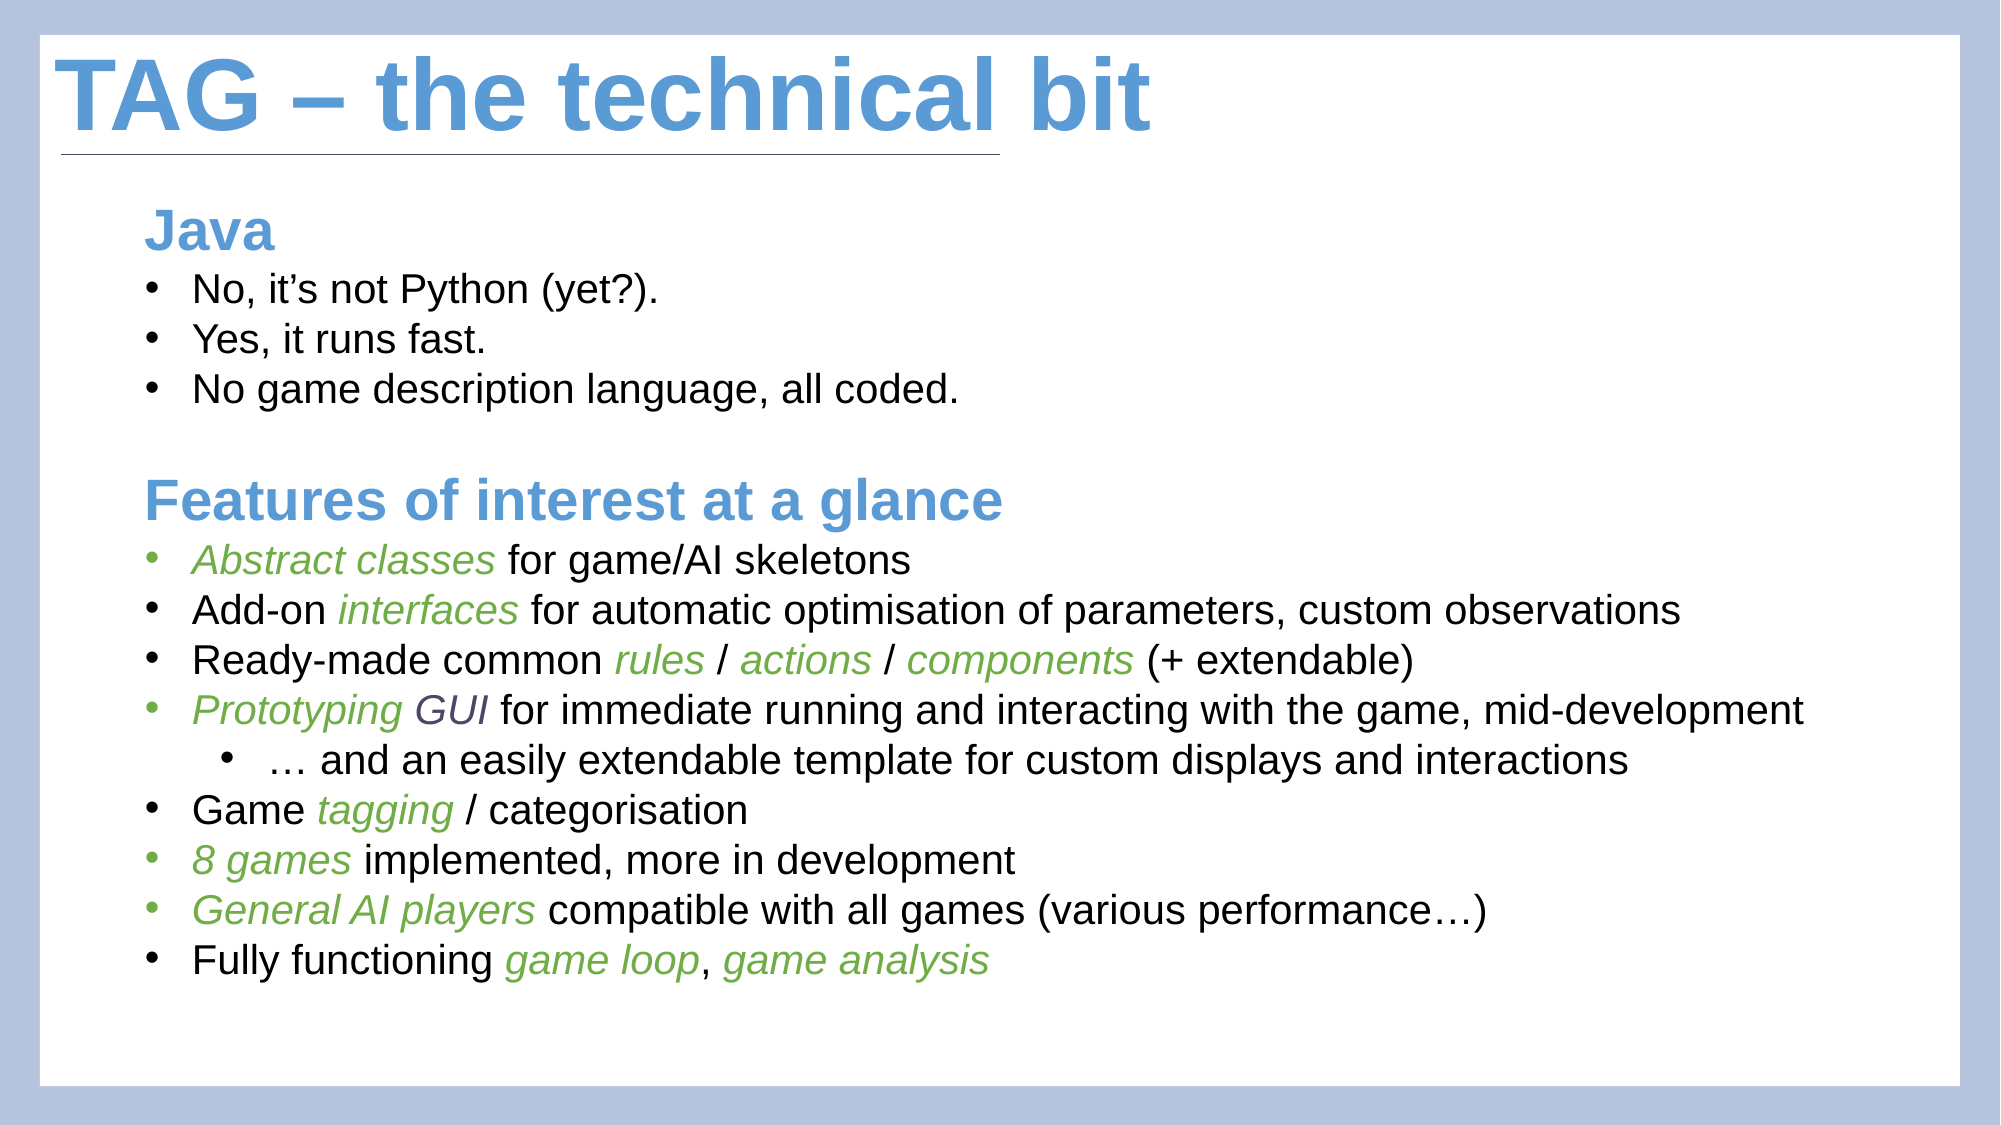

# TAG – the technical bit

Java
No, it’s not Python (yet?).
Yes, it runs fast.
No game description language, all coded.

Features of interest at a glance
Abstract classes for game/AI skeletons
Add-on interfaces for automatic optimisation of parameters, custom observations
Ready-made common rules / actions / components (+ extendable)
Prototyping GUI for immediate running and interacting with the game, mid-development
… and an easily extendable template for custom displays and interactions
Game tagging / categorisation
8 games implemented, more in development
General AI players compatible with all games (various performance…)
Fully functioning game loop, game analysis